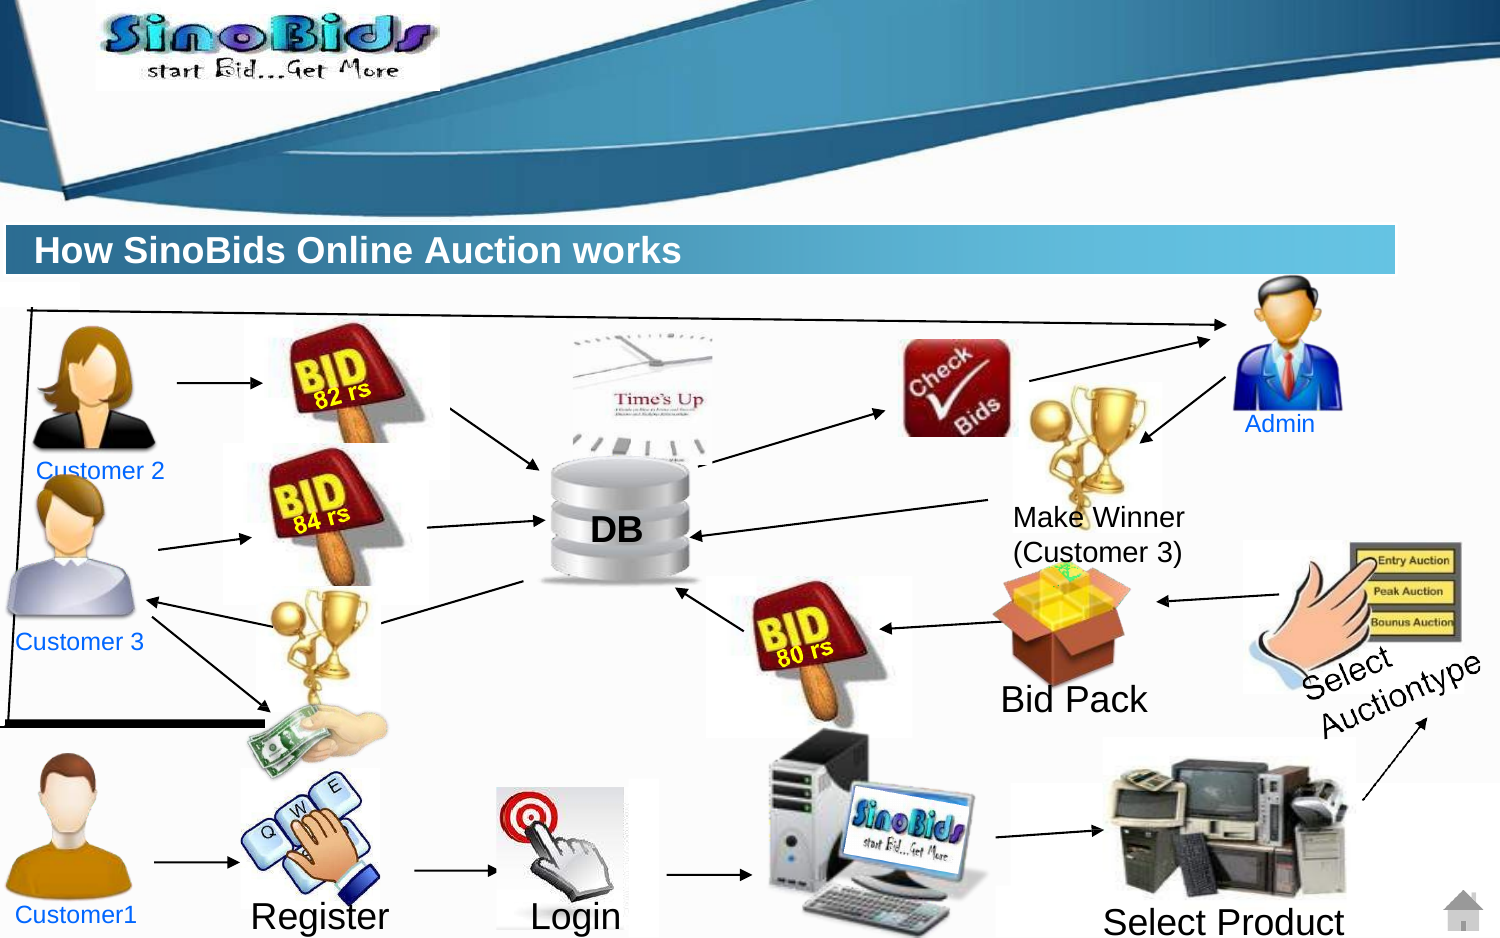

# How SinoBids Online Auction works

Admin
Customer 2
Make Winner
(Customer 3)
DB

Customer 3
Bid Pack

Register
Login
Select Product
Customer1